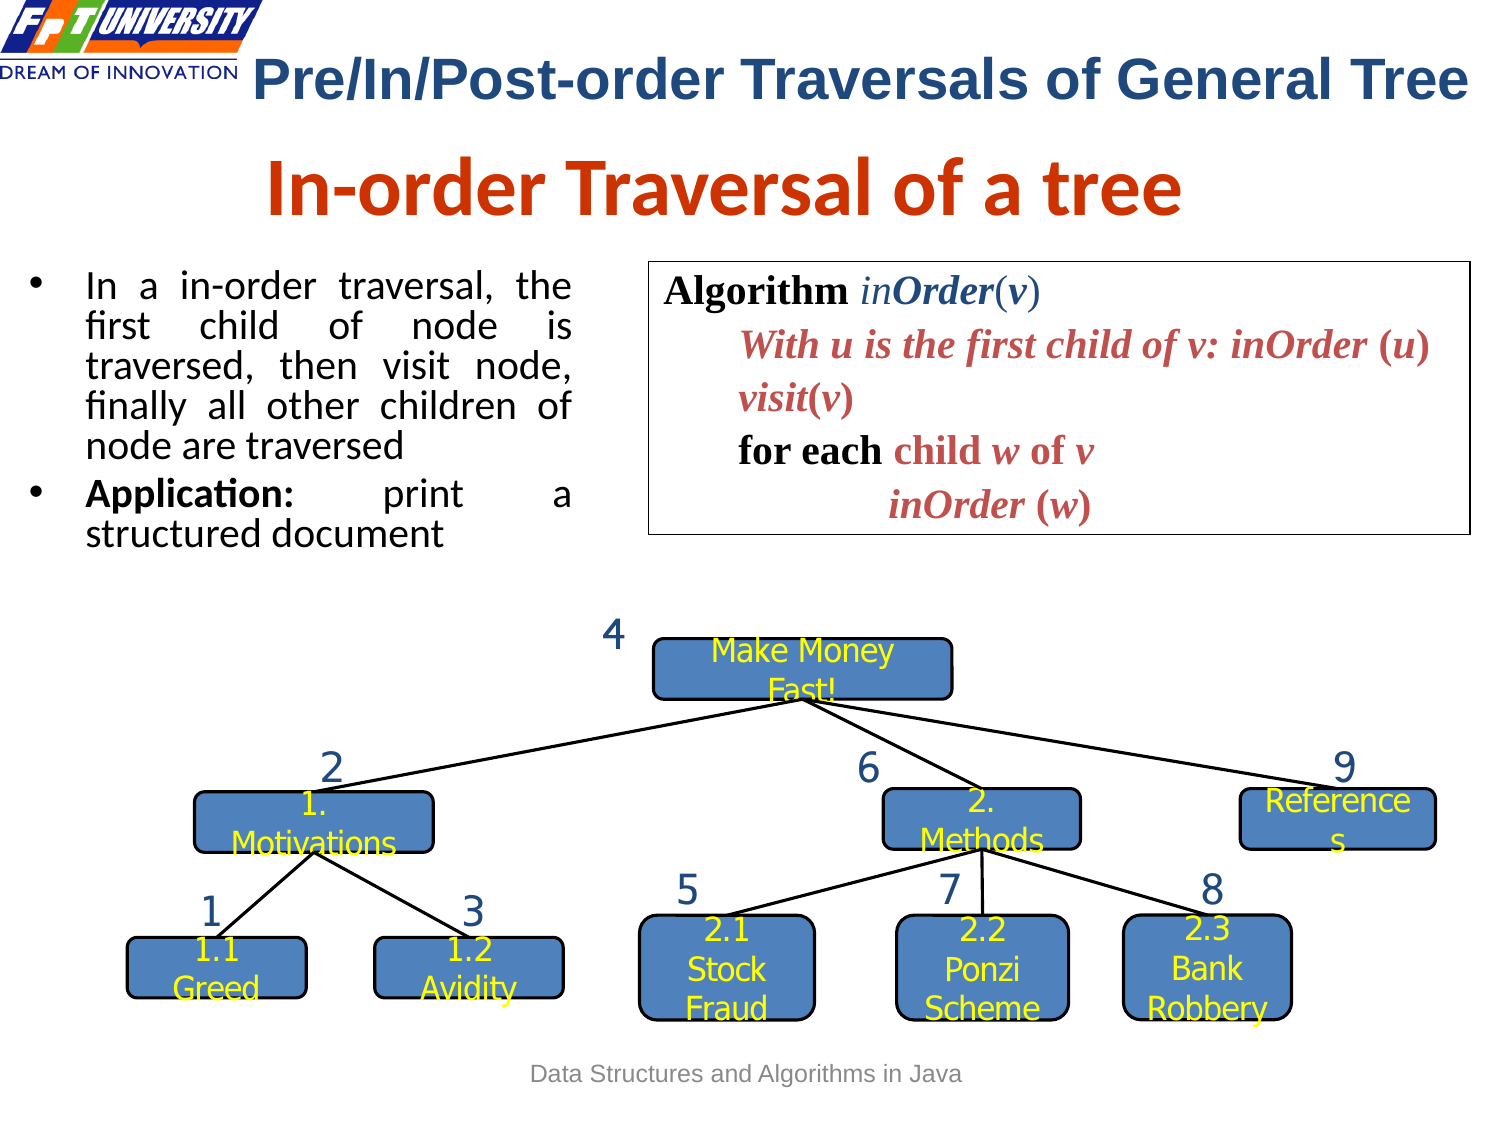

Pre/In/Post-order Traversals of General Tree
# In-order Traversal of a tree
In a in-order traversal, the first child of node is traversed, then visit node, finally all other children of node are traversed
Application: print a structured document
Algorithm inOrder(v)
With u is the first child of v: inOrder (u)
visit(v)
for each child w of v
	inOrder (w)
4
Make Money Fast!
2
6
9
2. Methods
References
1. Motivations
5
7
8
1
3
2.3 Bank
Robbery
2.1 Stock
Fraud
2.2 Ponzi
Scheme
1.1 Greed
1.2 Avidity
Data Structures and Algorithms in Java